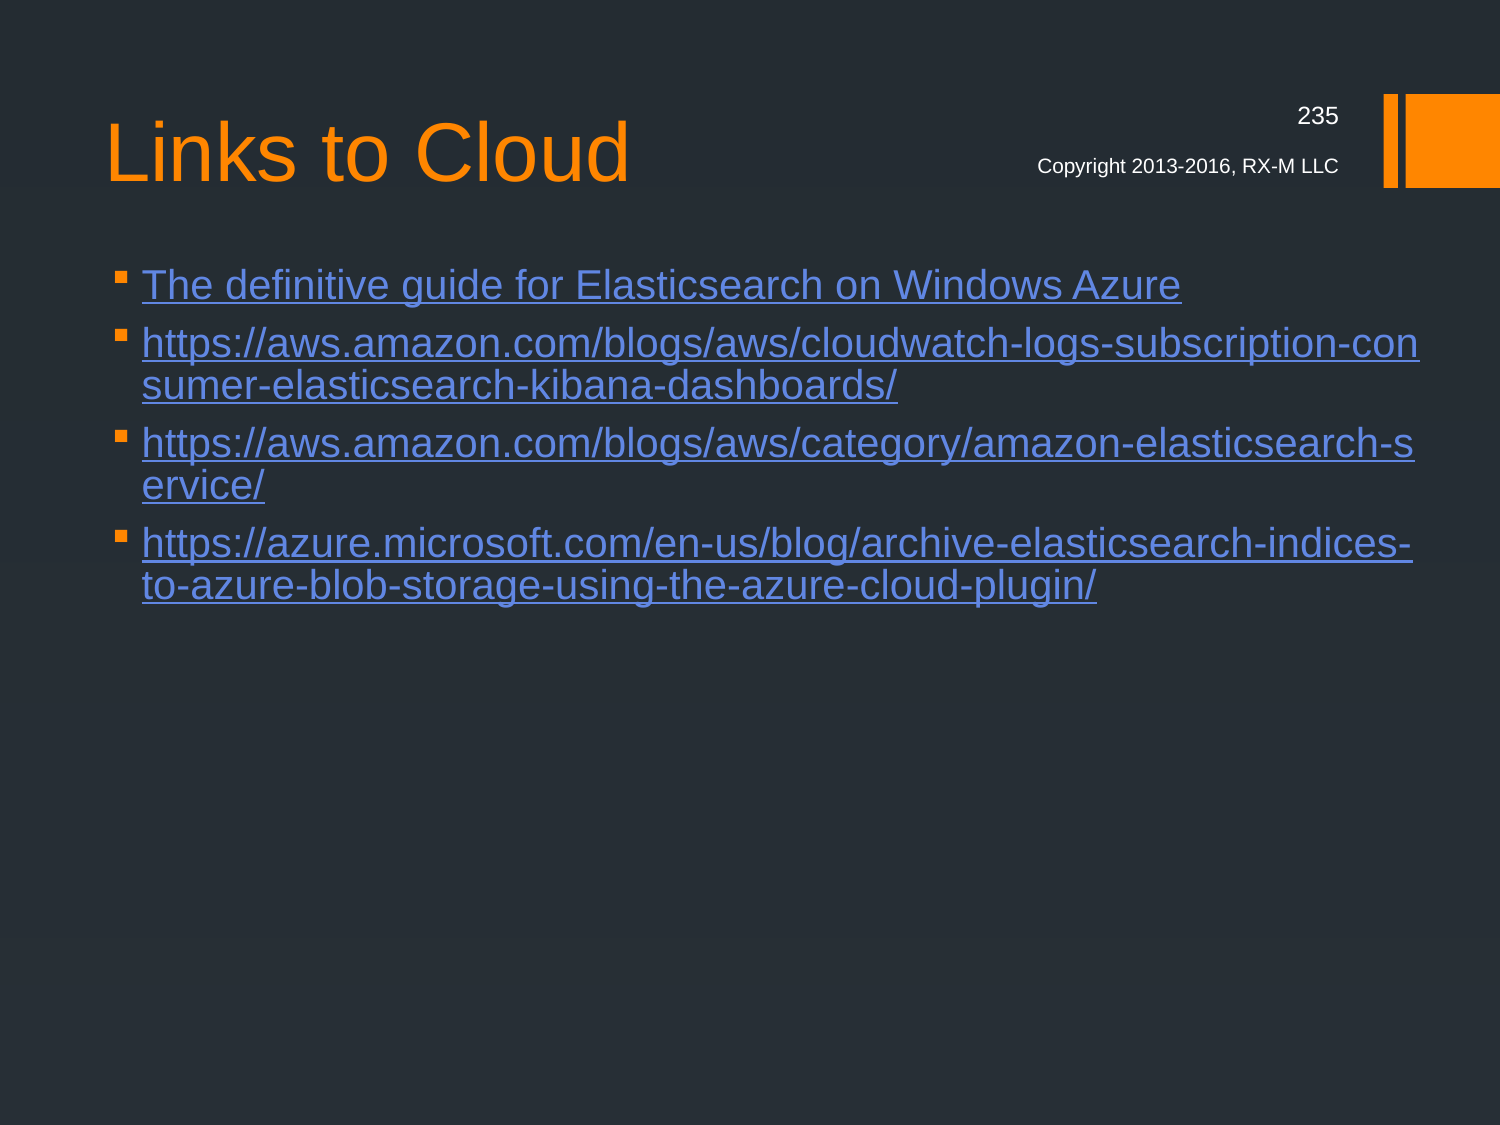

# Links to Cloud
235
Copyright 2013-2016, RX-M LLC
The definitive guide for Elasticsearch on Windows Azure
https://aws.amazon.com/blogs/aws/cloudwatch-logs-subscription-consumer-elasticsearch-kibana-dashboards/
https://aws.amazon.com/blogs/aws/category/amazon-elasticsearch-service/
https://azure.microsoft.com/en-us/blog/archive-elasticsearch-indices-to-azure-blob-storage-using-the-azure-cloud-plugin/